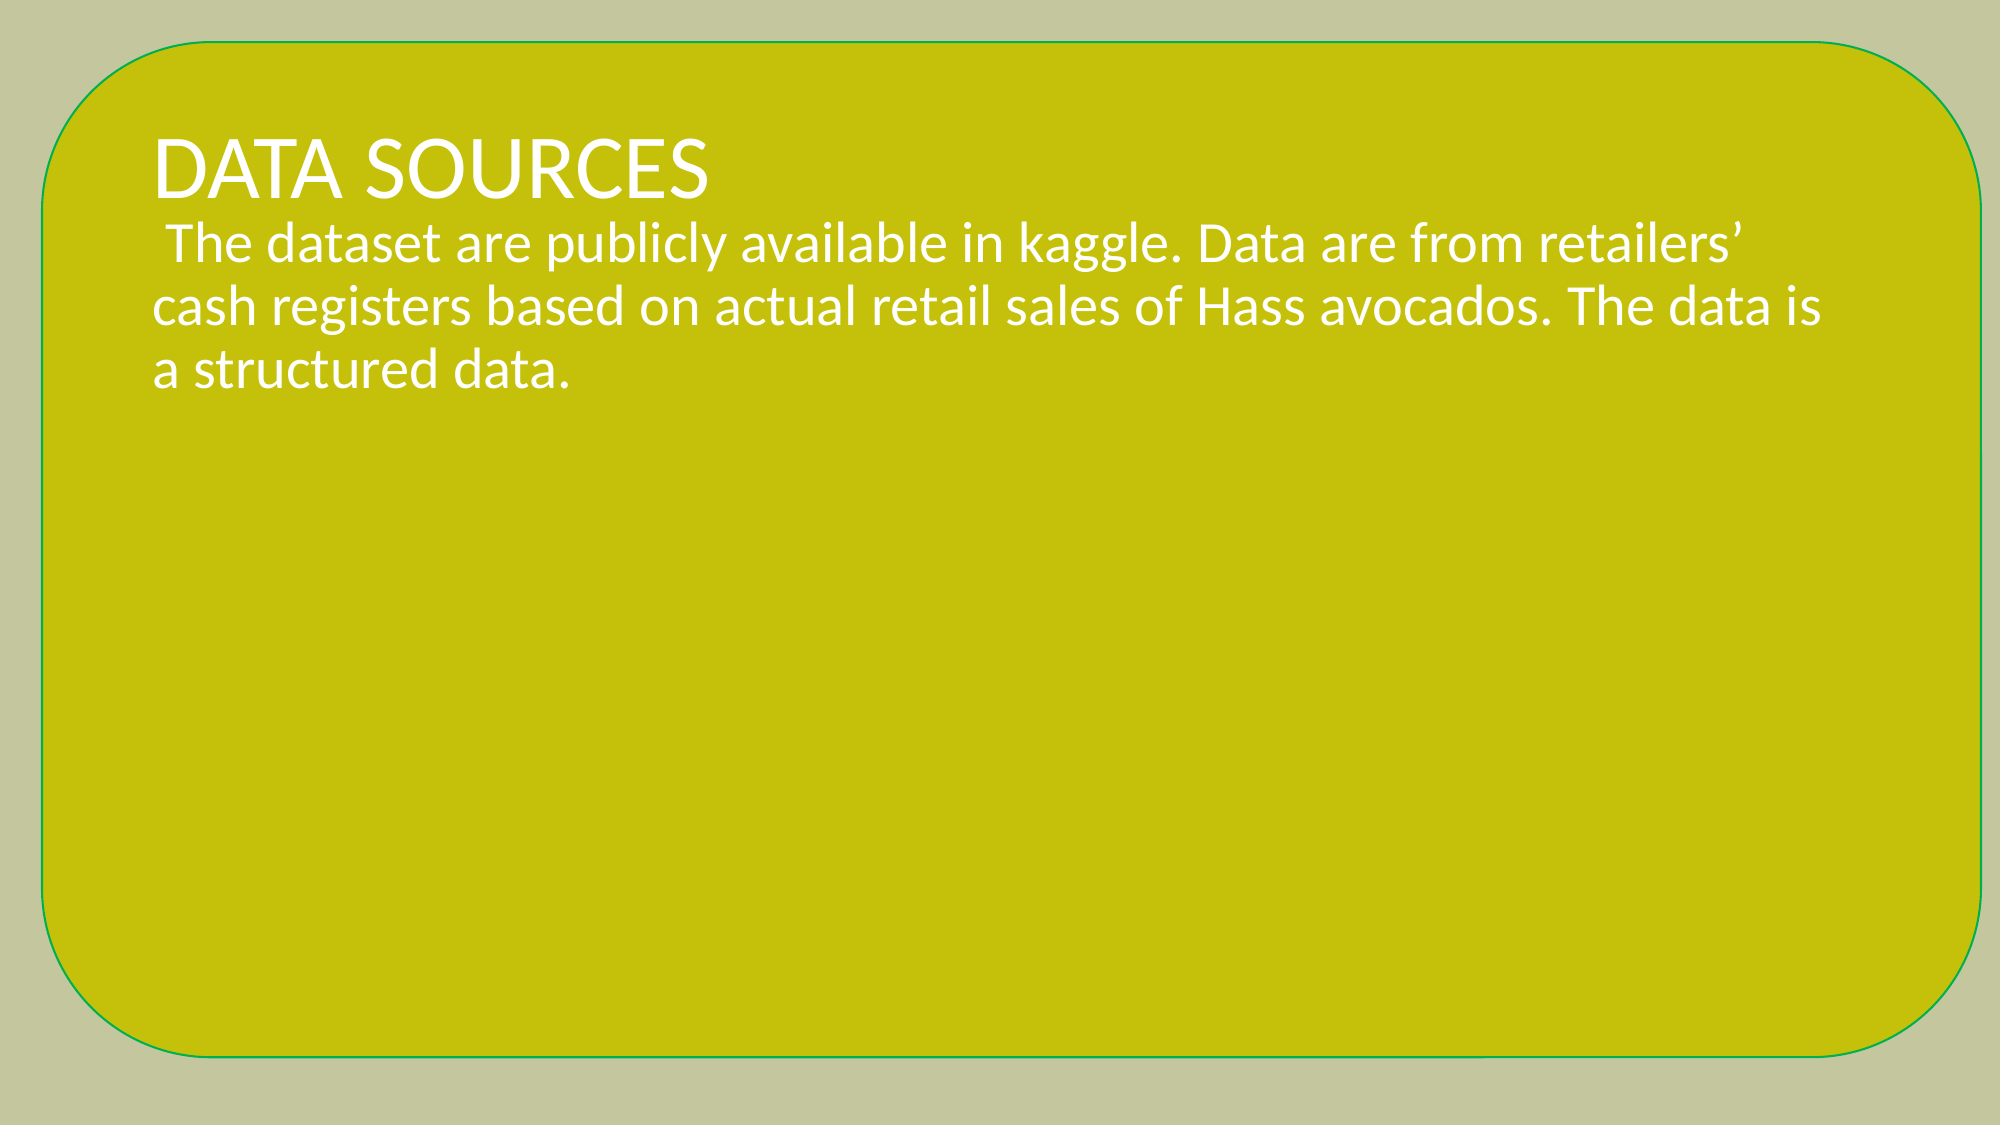

# DATA SOURCES
 The dataset are publicly available in kaggle. Data are from retailers’ cash registers based on actual retail sales of Hass avocados. The data is a structured data.